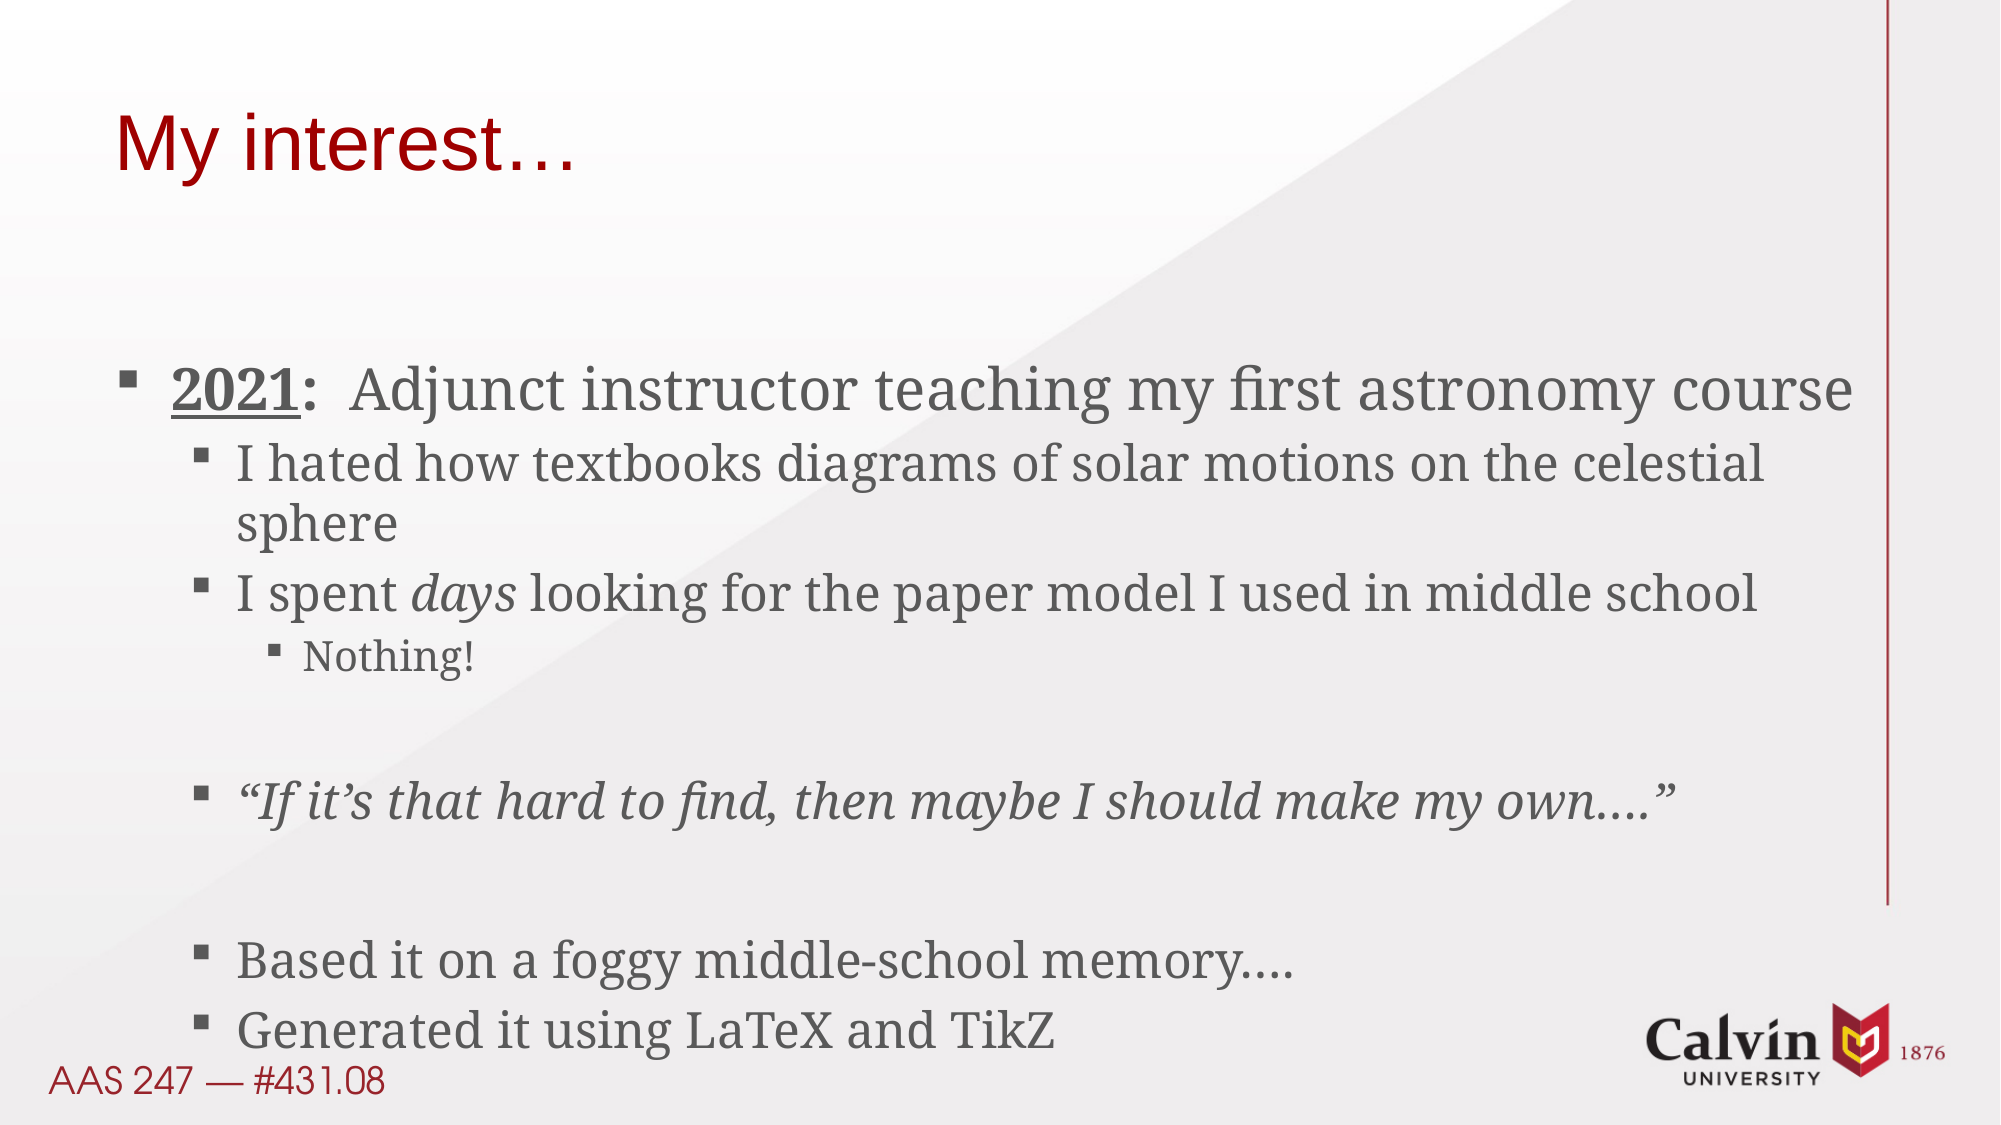

# My interest…

2021:  Adjunct instructor teaching my first astronomy course
I hated how textbooks diagrams of solar motions on the celestial sphere
I spent days looking for the paper model I used in middle school
Nothing!

“If it’s that hard to find, then maybe I should make my own….”

Based it on a foggy middle-school memory….
Generated it using LaTeX and TikZ
AAS 247 — #431.08